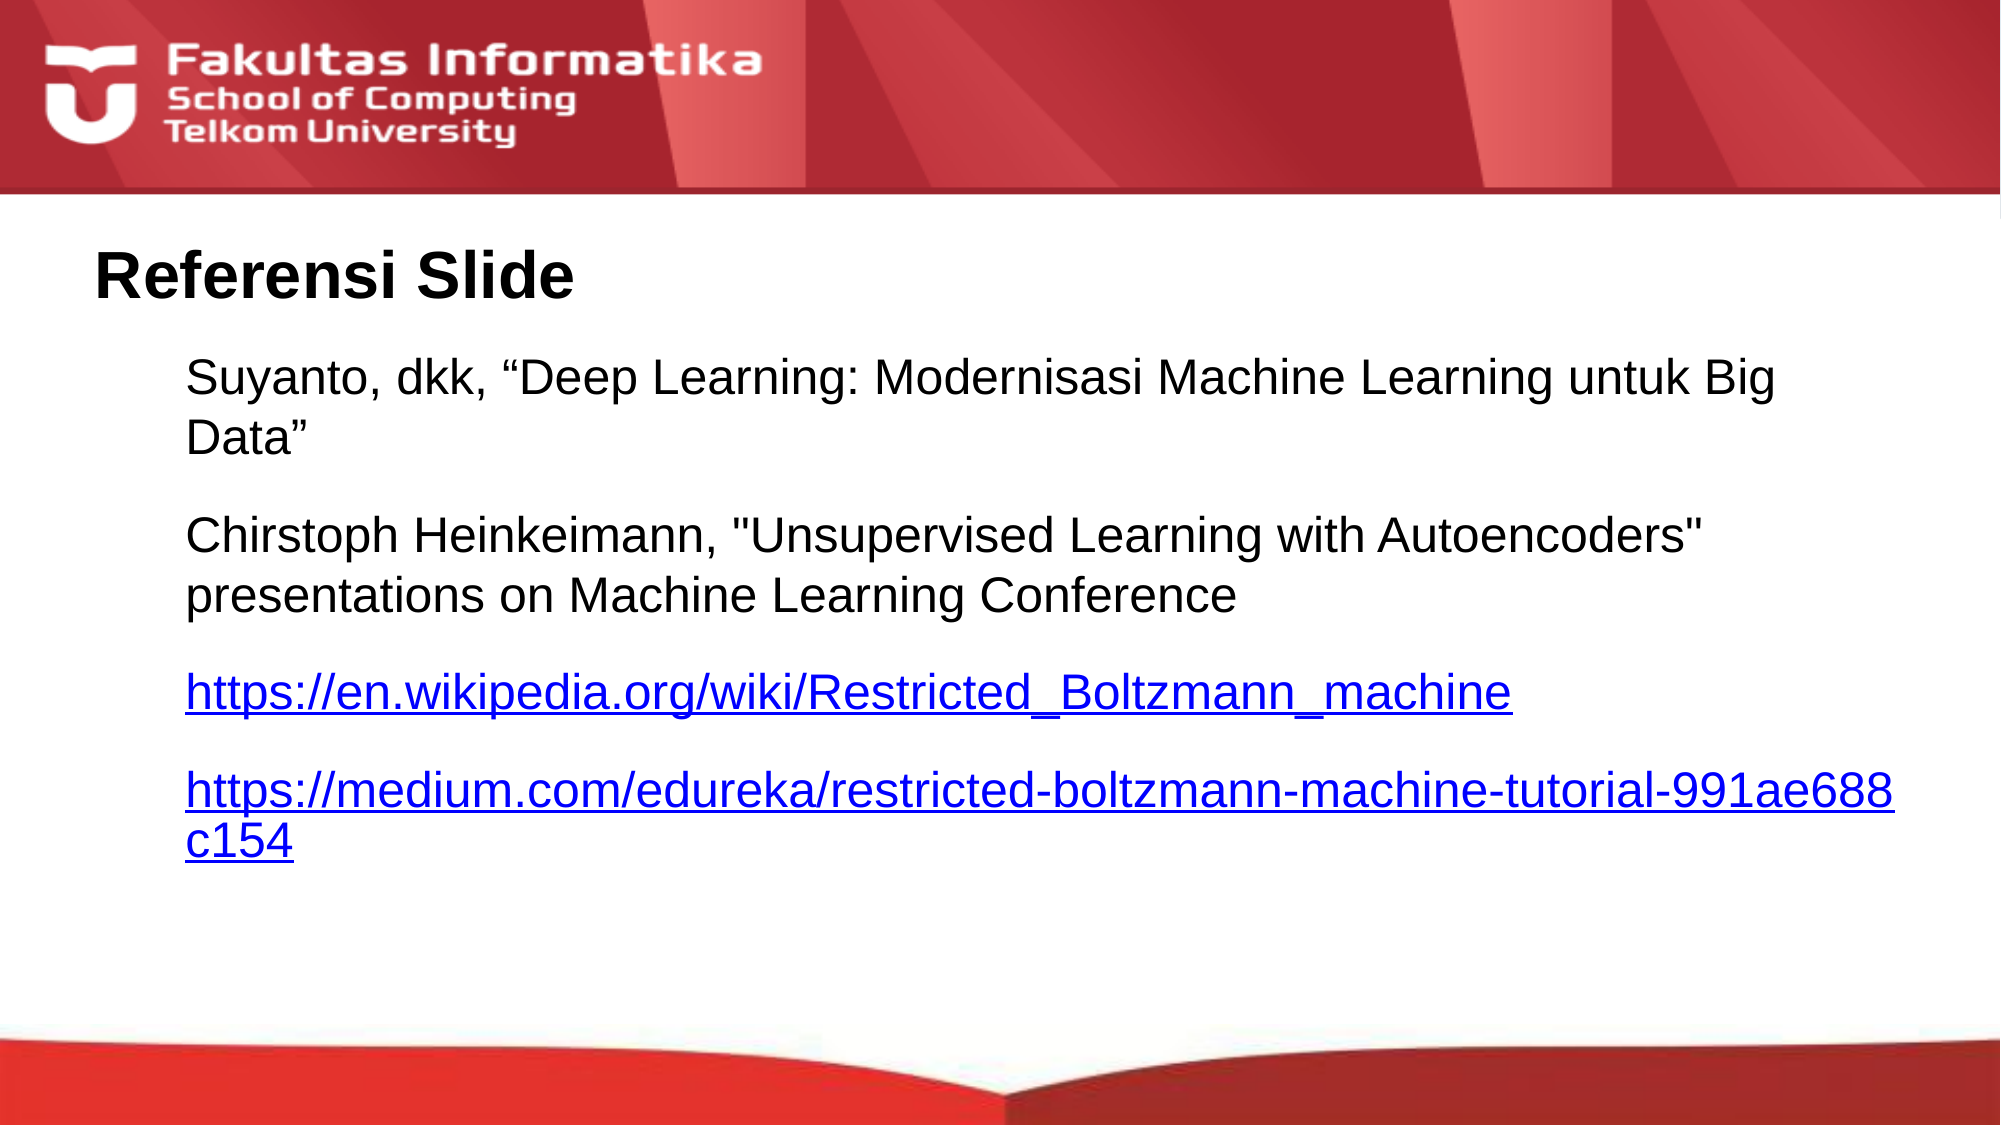

# Referensi Slide
Suyanto, dkk, “Deep Learning: Modernisasi Machine Learning untuk Big Data”
Chirstoph Heinkeimann, "Unsupervised Learning with Autoencoders" presentations on Machine Learning Conference
https://en.wikipedia.org/wiki/Restricted_Boltzmann_machine
https://medium.com/edureka/restricted-boltzmann-machine-tutorial-991ae688c154